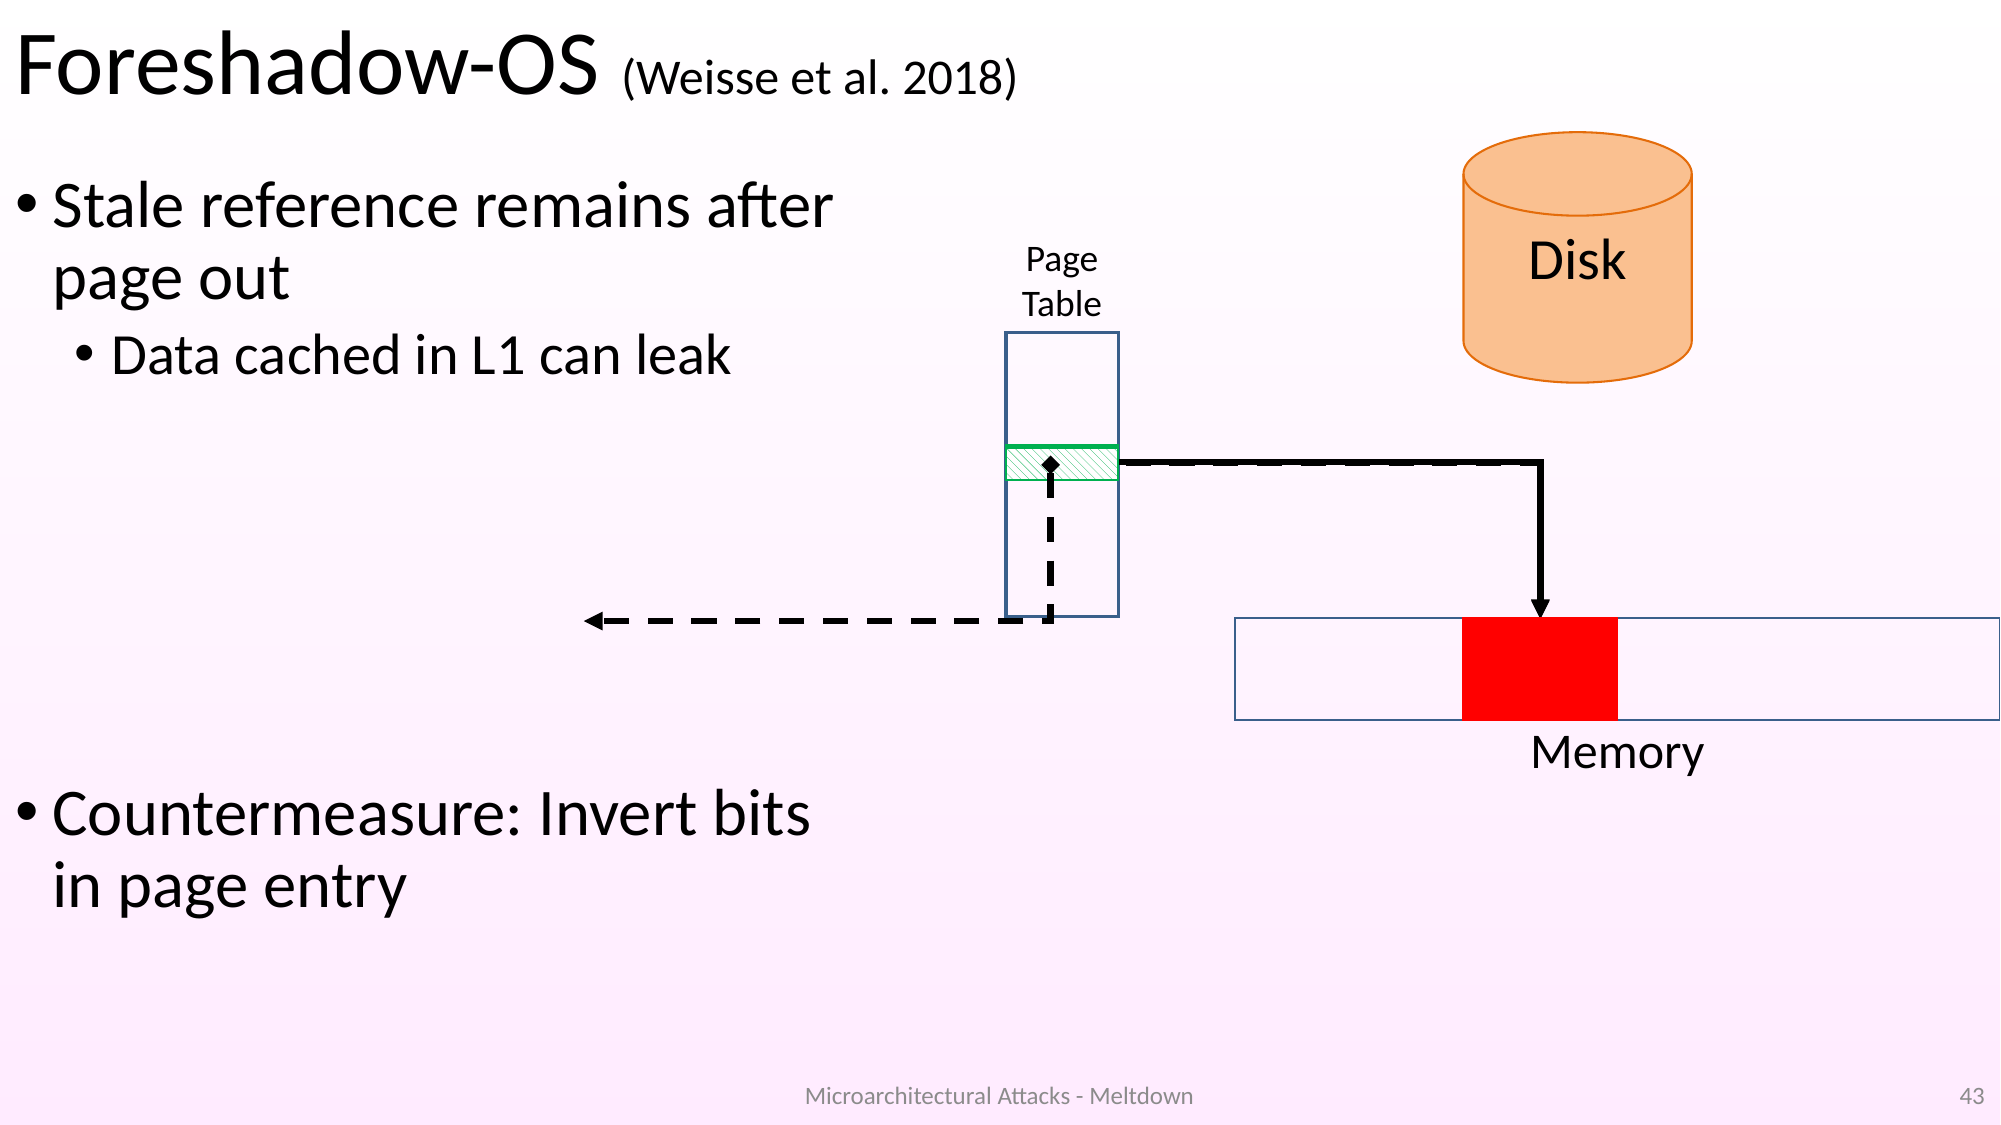

# Foreshadow-OS (Weisse et al. 2018)
Disk

Stale reference remains after page out
Data cached in L1 can leak

Countermeasure: Invert bits in page entry

Page Table

Memory
Microarchitectural Attacks - Meltdown
43